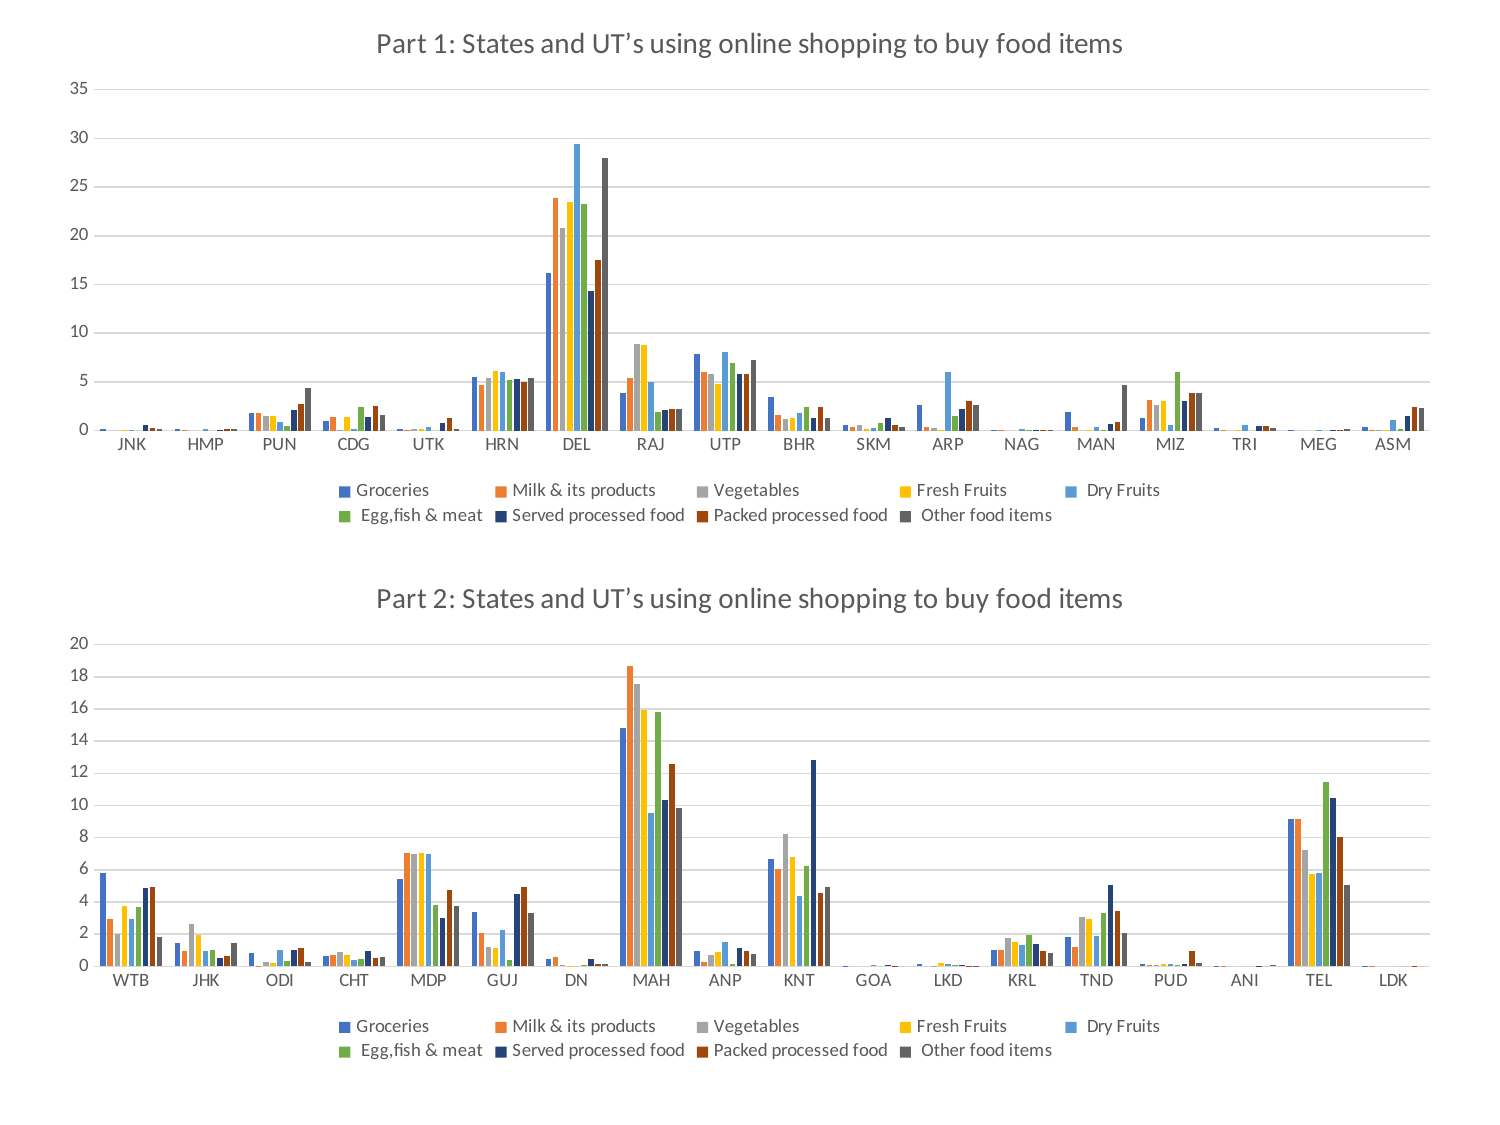

### Chart: Part 1: States and UT’s using online shopping to buy food items

| Category | Groceries | Milk & its products | Vegetables | Fresh Fruits |  Dry Fruits |  Egg,fish & meat | Served processed food | Packed processed food |  Other food items |
|---|---|---|---|---|---|---|---|---|---|
| JNK | 0.19 | 0.0 | 0.0 | 0.03 | 0.05 | 0.0 | 0.54 | 0.28 | 0.21 |
| HMP | 0.11 | 0.02 | 0.0 | 0.0 | 0.11 | 0.0 | 0.09 | 0.13 | 0.14 |
| PUN | 1.76 | 1.81 | 1.48 | 1.45 | 0.9 | 0.49 | 2.12 | 2.76 | 4.34 |
| CDG | 1.03 | 1.4 | 0.07 | 1.39 | 0.16 | 2.37 | 1.35 | 2.48 | 1.62 |
| UTK | 0.16 | 0.09 | 0.15 | 0.11 | 0.32 | 0.0 | 0.79 | 1.27 | 0.16 |
| HRN | 5.46 | 4.68 | 5.41 | 6.13 | 5.97 | 5.19 | 5.3 | 4.95 | 5.41 |
| DEL | 16.17 | 23.88 | 20.78 | 23.51 | 29.42 | 23.32 | 14.34 | 17.55 | 27.97 |
| RAJ | 3.9 | 5.38 | 8.85 | 8.8 | 4.97 | 1.88 | 2.14 | 2.21 | 2.26 |
| UTP | 7.84 | 6.05 | 5.84 | 4.77 | 8.03 | 6.92 | 5.78 | 5.85 | 7.24 |
| BHR | 3.47 | 1.56 | 1.14 | 1.33 | 1.85 | 2.42 | 1.32 | 2.43 | 1.3 |
| SKM | 0.61 | 0.38 | 0.53 | 0.17 | 0.26 | 0.79 | 1.33 | 0.61 | 0.32 |
| ARP | 2.66 | 0.34 | 0.24 | 0.06 | 5.97 | 1.48 | 2.26 | 3.04 | 2.6 |
| NAG | 0.08 | 0.05 | 0.0 | 0.0 | 0.11 | 0.05 | 0.03 | 0.07 | 0.07 |
| MAN | 1.93 | 0.41 | 0.0 | 0.03 | 0.37 | 0.1 | 0.65 | 0.88 | 4.66 |
| MIZ | 1.32 | 3.09 | 2.67 | 3.07 | 0.58 | 5.98 | 3.07 | 3.84 | 3.84 |
| TRI | 0.24 | 0.02 | 0.0 | 0.03 | 0.58 | 0.0 | 0.47 | 0.48 | 0.27 |
| MEG | 0.01 | 0.0 | 0.0 | 0.0 | 0.05 | 0.0 | 0.05 | 0.09 | 0.14 |
| ASM | 0.38 | 0.09 | 0.07 | 0.03 | 1.06 | 0.2 | 1.47 | 2.43 | 2.31 |

### Chart: Part 2: States and UT’s using online shopping to buy food items

| Category | Groceries | Milk & its products | Vegetables | Fresh Fruits |  Dry Fruits |  Egg,fish & meat | Served processed food | Packed processed food |  Other food items |
|---|---|---|---|---|---|---|---|---|---|
| WTB | 5.8 | 2.96 | 2.01 | 3.72 | 2.91 | 3.66 | 4.84 | 4.93 | 1.83 |
| JHK | 1.46 | 0.93 | 2.62 | 1.96 | 0.95 | 1.04 | 0.5 | 0.66 | 1.46 |
| ODI | 0.8 | 0.02 | 0.29 | 0.23 | 1.0 | 0.35 | 1.04 | 1.16 | 0.25 |
| CHT | 0.67 | 0.7 | 0.87 | 0.71 | 0.37 | 0.44 | 0.96 | 0.53 | 0.59 |
| MDP | 5.44 | 7.05 | 7.01 | 7.07 | 6.97 | 3.8 | 3.02 | 4.76 | 3.77 |
| GUJ | 3.38 | 2.06 | 1.21 | 1.11 | 2.27 | 0.4 | 4.51 | 4.93 | 3.29 |
| DN | 0.48 | 0.59 | 0.07 | 0.03 | 0.0 | 0.1 | 0.47 | 0.13 | 0.16 |
| MAH | 14.8 | 18.66 | 17.56 | 15.96 | 9.51 | 15.81 | 10.37 | 12.55 | 9.86 |
| ANP | 0.95 | 0.27 | 0.7 | 0.88 | 1.48 | 0.15 | 1.16 | 0.92 | 0.78 |
| KNT | 6.65 | 6.03 | 8.2 | 6.81 | 4.38 | 6.23 | 12.82 | 4.56 | 4.91 |
| GOA | 0.01 | 0.0 | 0.0 | 0.0 | 0.05 | 0.0 | 0.05 | 0.04 | 0.0 |
| LKD | 0.14 | 0.0 | 0.02 | 0.2 | 0.16 | 0.05 | 0.05 | 0.02 | 0.02 |
| KRL | 1.02 | 1.02 | 1.79 | 1.53 | 1.32 | 1.93 | 1.4 | 0.97 | 0.84 |
| TND | 1.8 | 1.22 | 3.08 | 2.95 | 1.9 | 3.31 | 5.06 | 3.46 | 2.08 |
| PUD | 0.13 | 0.05 | 0.07 | 0.17 | 0.16 | 0.1 | 0.17 | 0.96 | 0.23 |
| ANI | 0.01 | 0.02 | 0.0 | 0.0 | 0.0 | 0.0 | 0.03 | 0.0 | 0.05 |
| TEL | 9.13 | 9.17 | 7.25 | 5.76 | 5.81 | 11.46 | 10.44 | 8.06 | 5.05 |
| LDK | 0.02 | 0.02 | 0.0 | 0.0 | 0.0 | 0.0 | 0.0 | 0.02 | 0.0 |